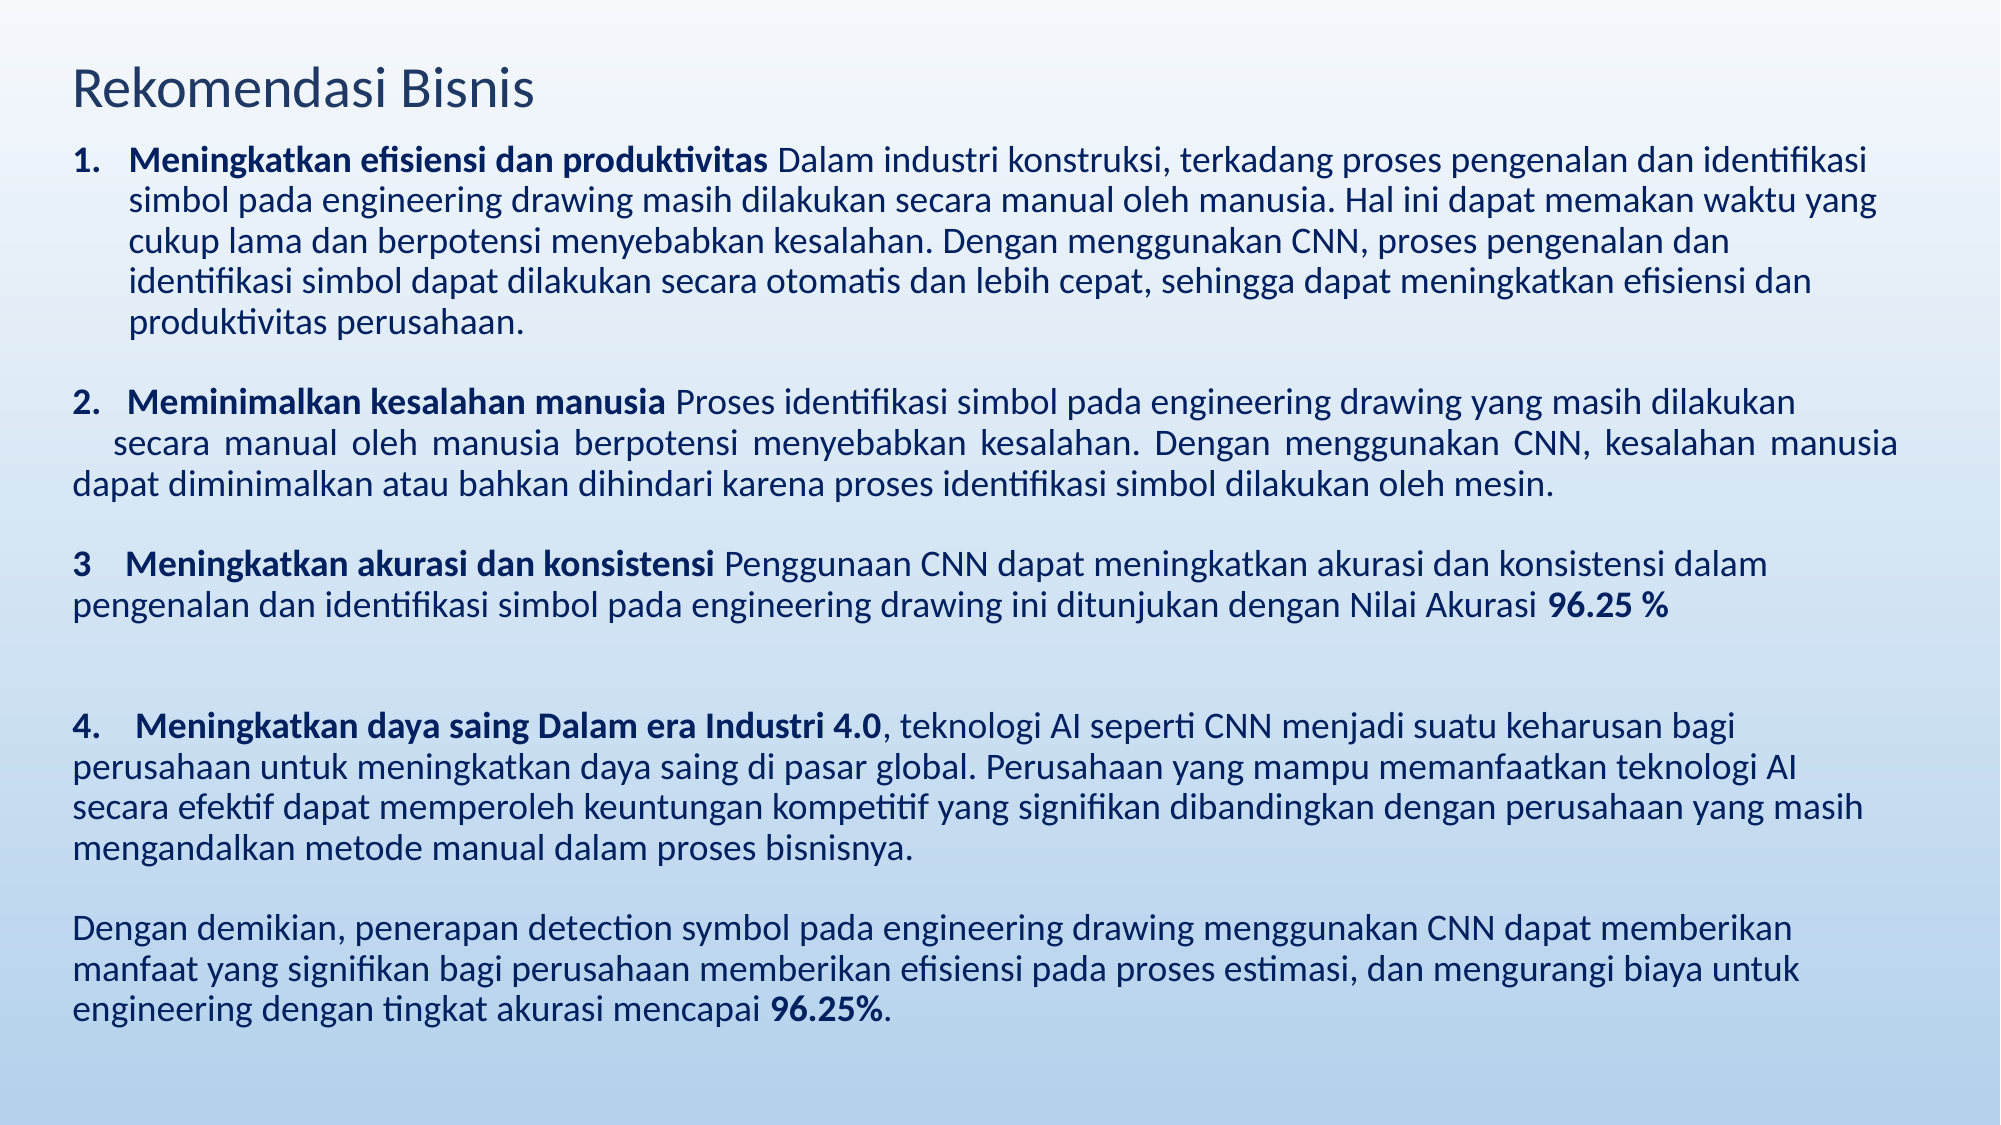

Rekomendasi Bisnis
Meningkatkan efisiensi dan produktivitas Dalam industri konstruksi, terkadang proses pengenalan dan identifikasi simbol pada engineering drawing masih dilakukan secara manual oleh manusia. Hal ini dapat memakan waktu yang cukup lama dan berpotensi menyebabkan kesalahan. Dengan menggunakan CNN, proses pengenalan dan identifikasi simbol dapat dilakukan secara otomatis dan lebih cepat, sehingga dapat meningkatkan efisiensi dan produktivitas perusahaan.

2.   Meminimalkan kesalahan manusia Proses identifikasi simbol pada engineering drawing yang masih dilakukan                secara manual oleh manusia berpotensi menyebabkan kesalahan. Dengan menggunakan CNN, kesalahan manusia dapat diminimalkan atau bahkan dihindari karena proses identifikasi simbol dilakukan oleh mesin.

3    Meningkatkan akurasi dan konsistensi Penggunaan CNN dapat meningkatkan akurasi dan konsistensi dalam pengenalan dan identifikasi simbol pada engineering drawing ini ditunjukan dengan Nilai Akurasi 96.25 %

4.    Meningkatkan daya saing Dalam era Industri 4.0, teknologi AI seperti CNN menjadi suatu keharusan bagi perusahaan untuk meningkatkan daya saing di pasar global. Perusahaan yang mampu memanfaatkan teknologi AI secara efektif dapat memperoleh keuntungan kompetitif yang signifikan dibandingkan dengan perusahaan yang masih mengandalkan metode manual dalam proses bisnisnya.

Dengan demikian, penerapan detection symbol pada engineering drawing menggunakan CNN dapat memberikan manfaat yang signifikan bagi perusahaan memberikan efisiensi pada proses estimasi, dan mengurangi biaya untuk engineering dengan tingkat akurasi mencapai 96.25%.